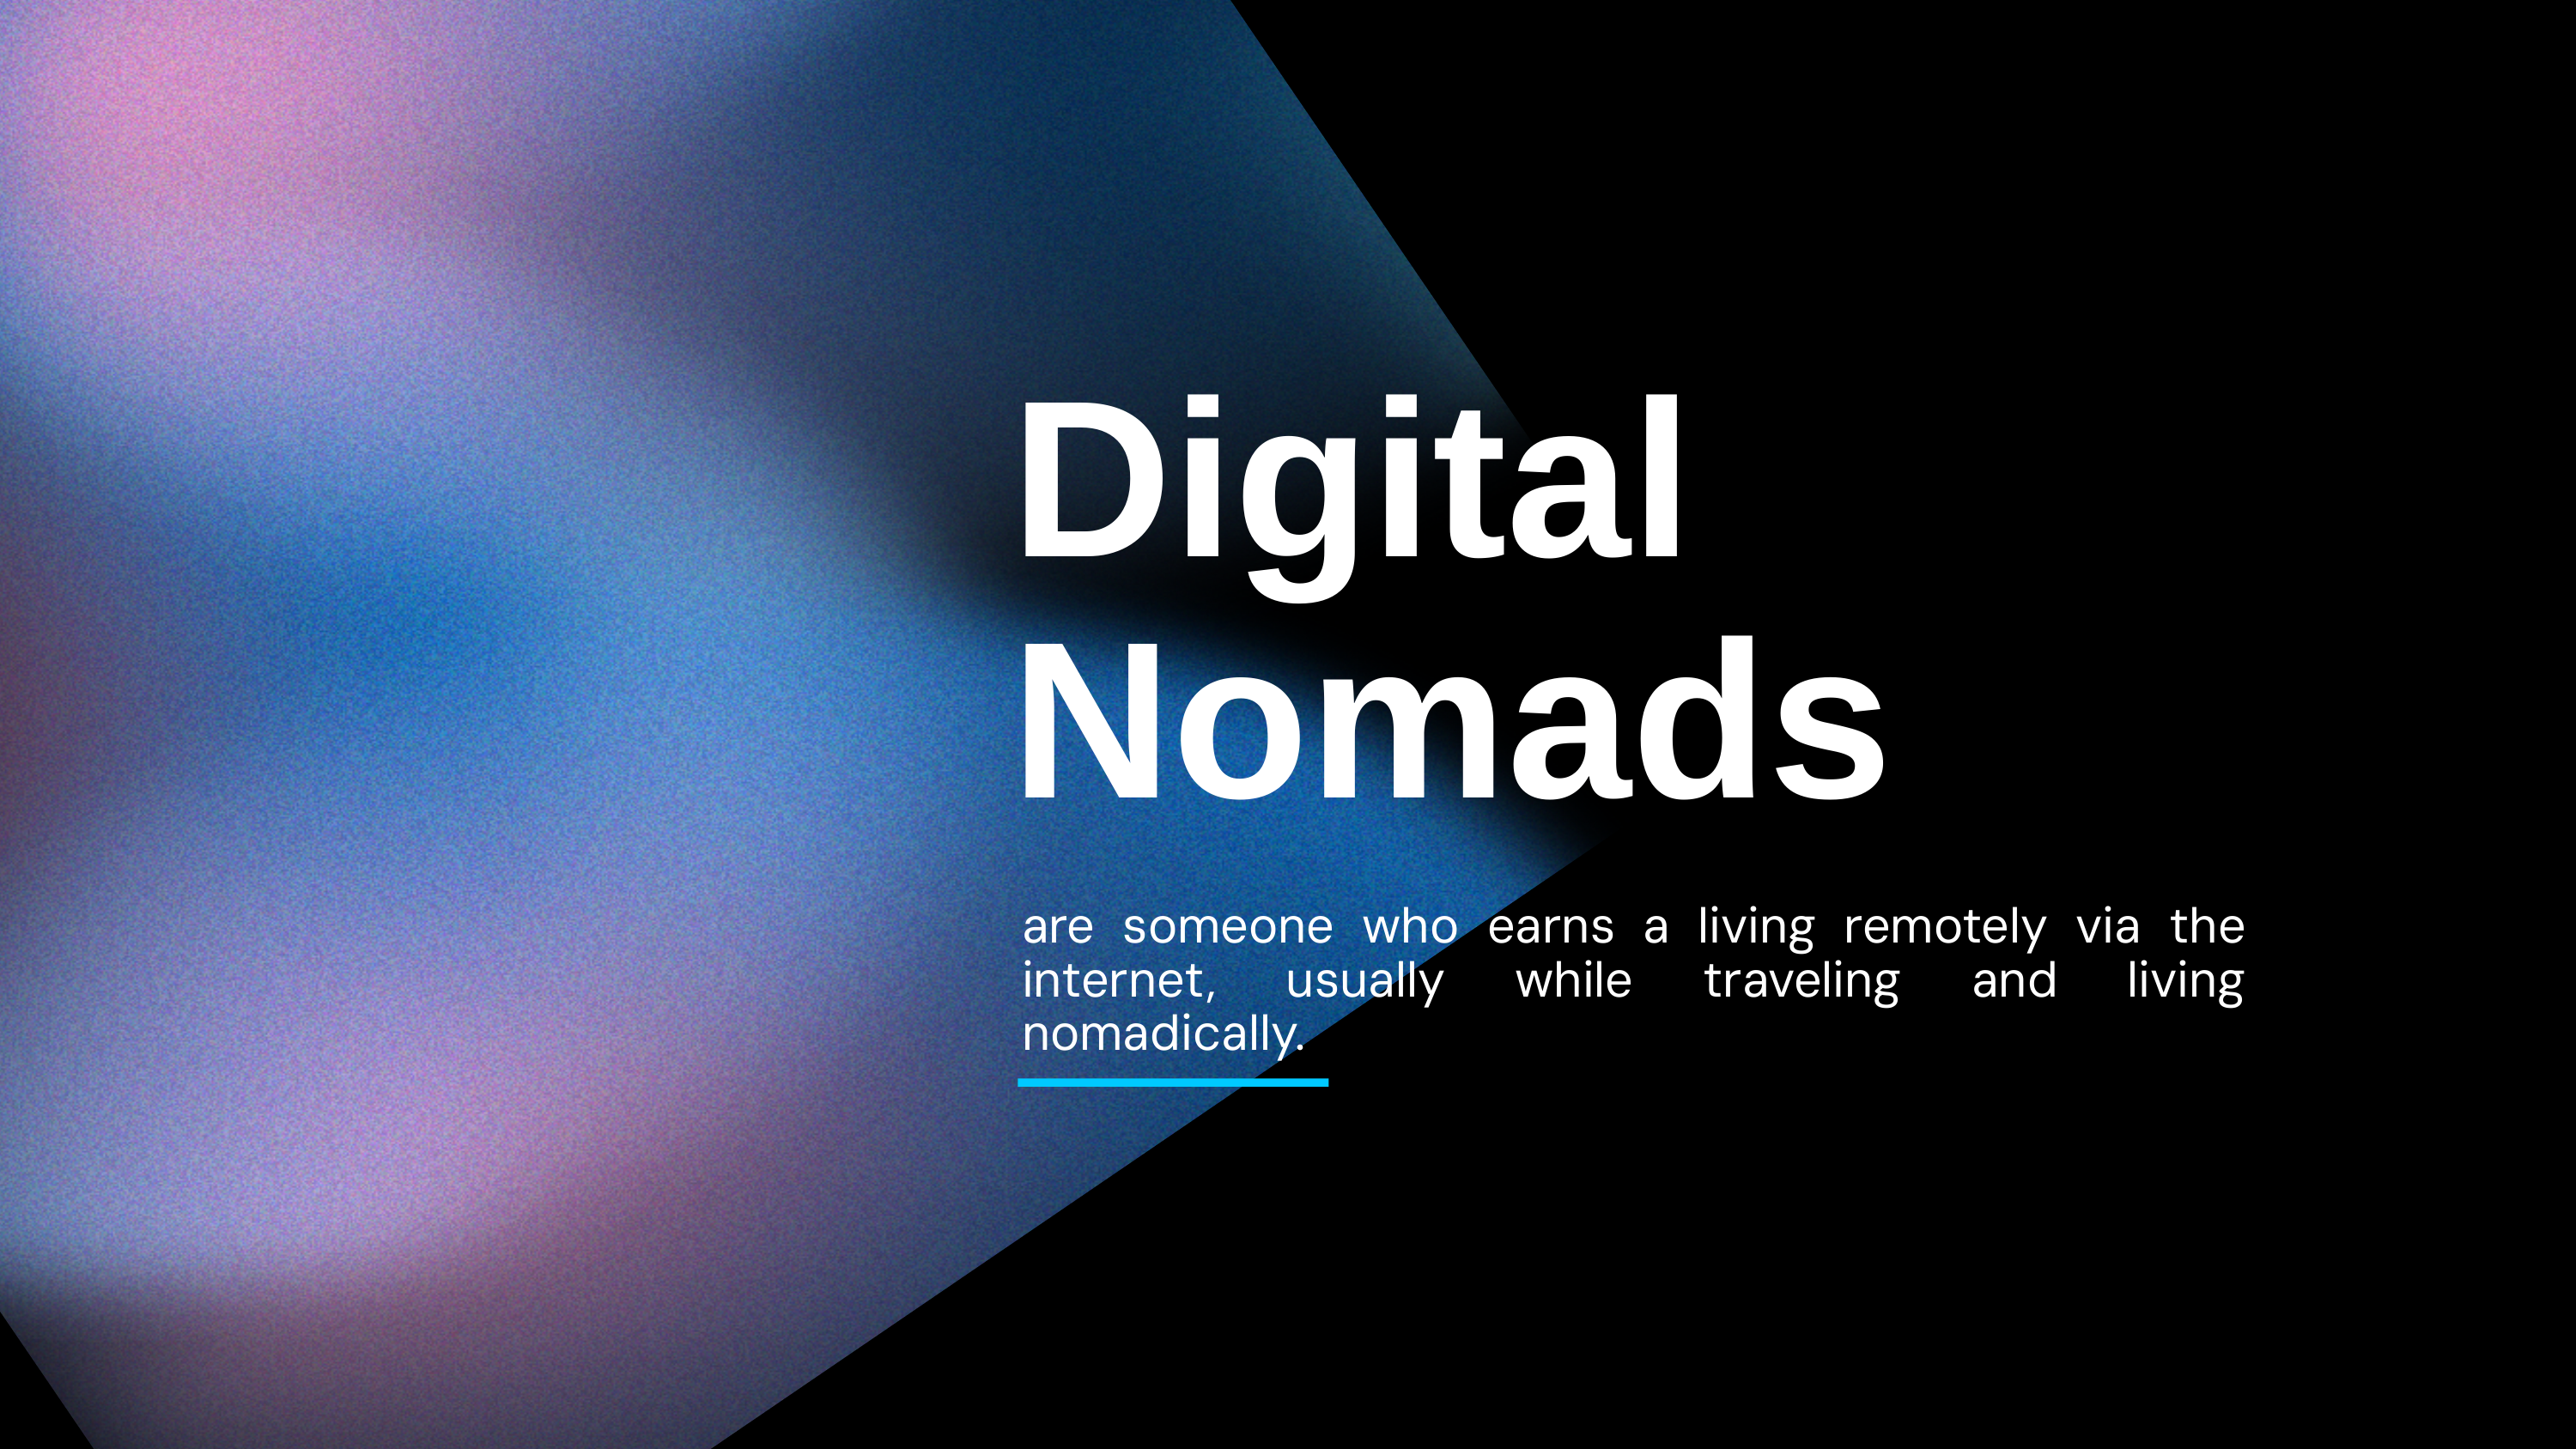

Digital Nomads
are someone who earns a living remotely via the internet, usually while traveling and living nomadically.